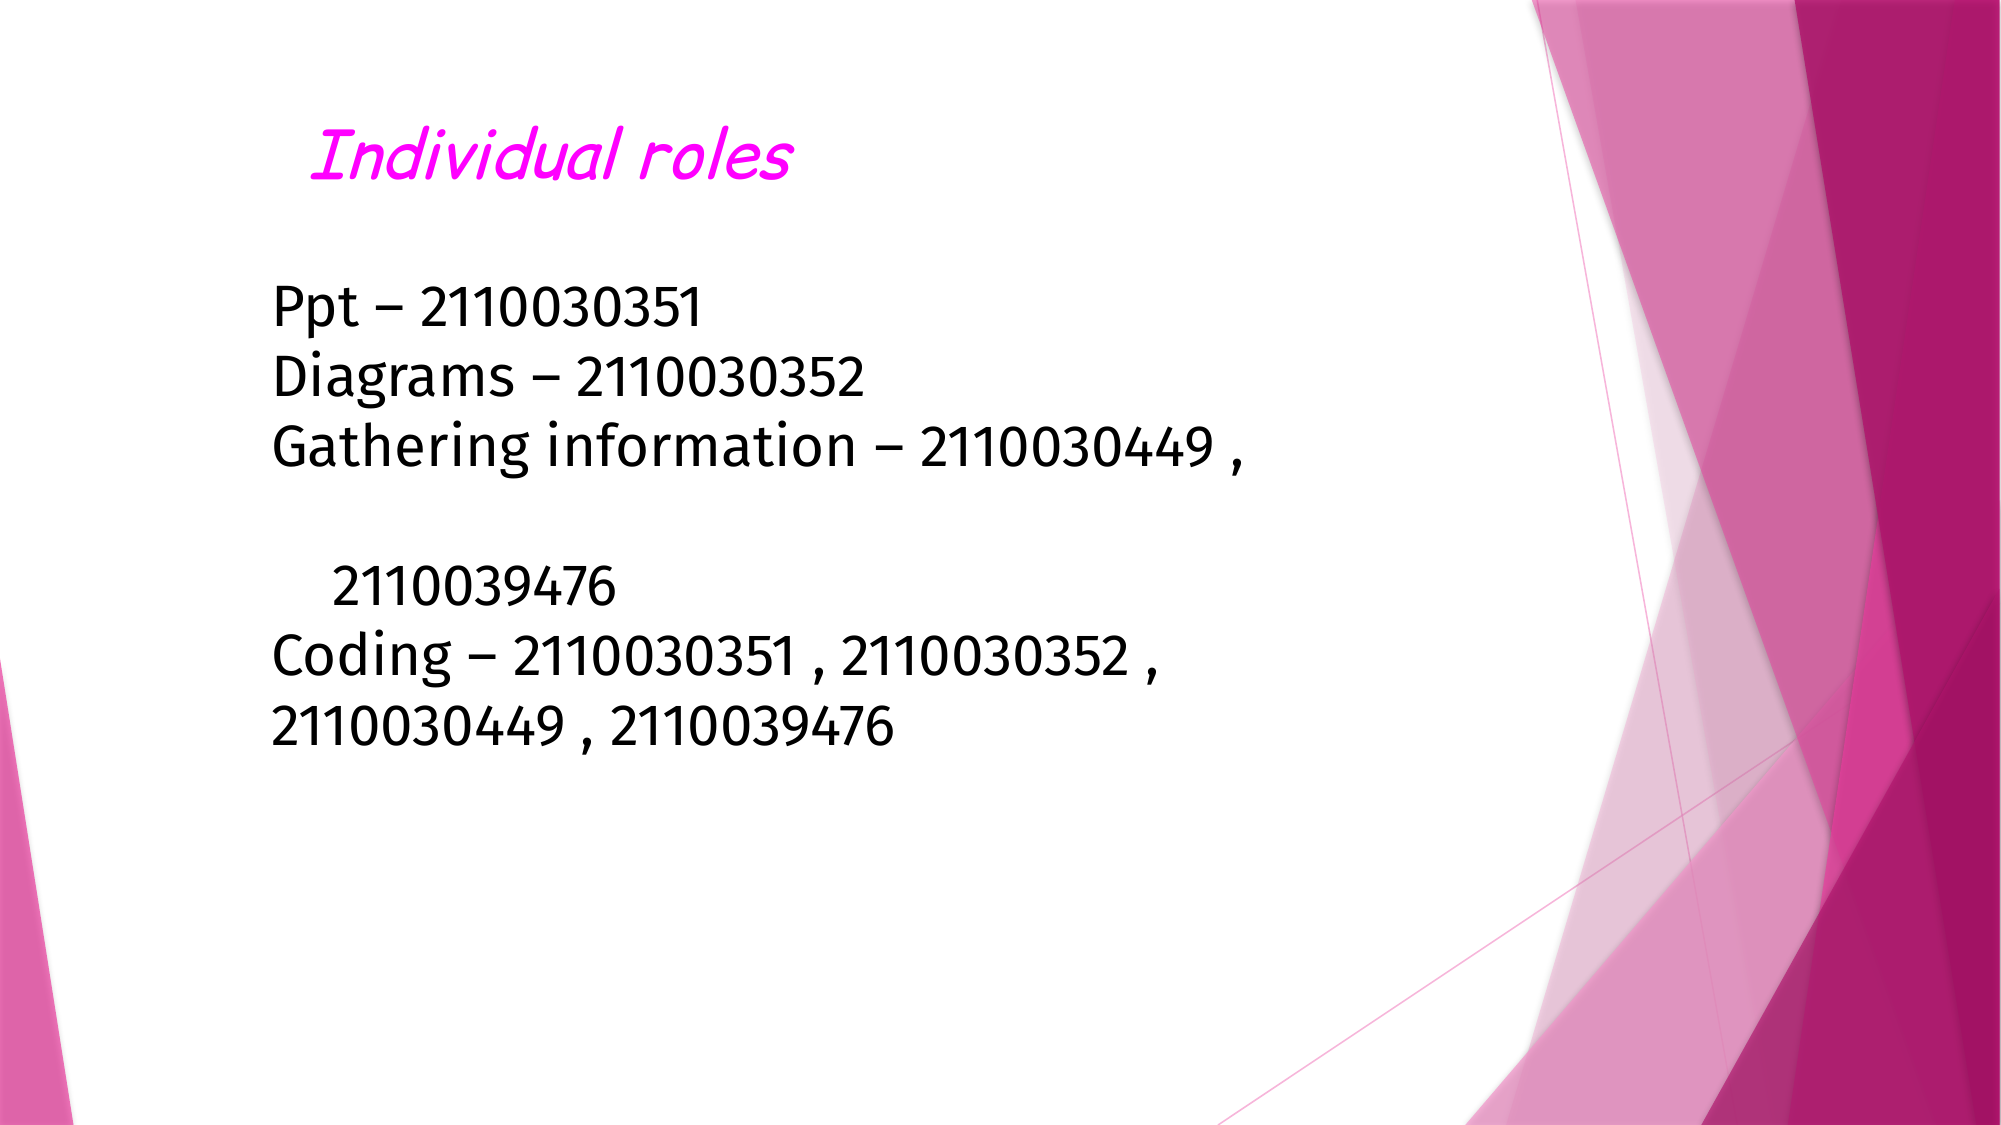

Individual roles
Ppt – 2110030351
Diagrams – 2110030352
Gathering information – 2110030449 ,                                                                                               2110039476
Coding – 2110030351 , 2110030352 , 2110030449 , 2110039476